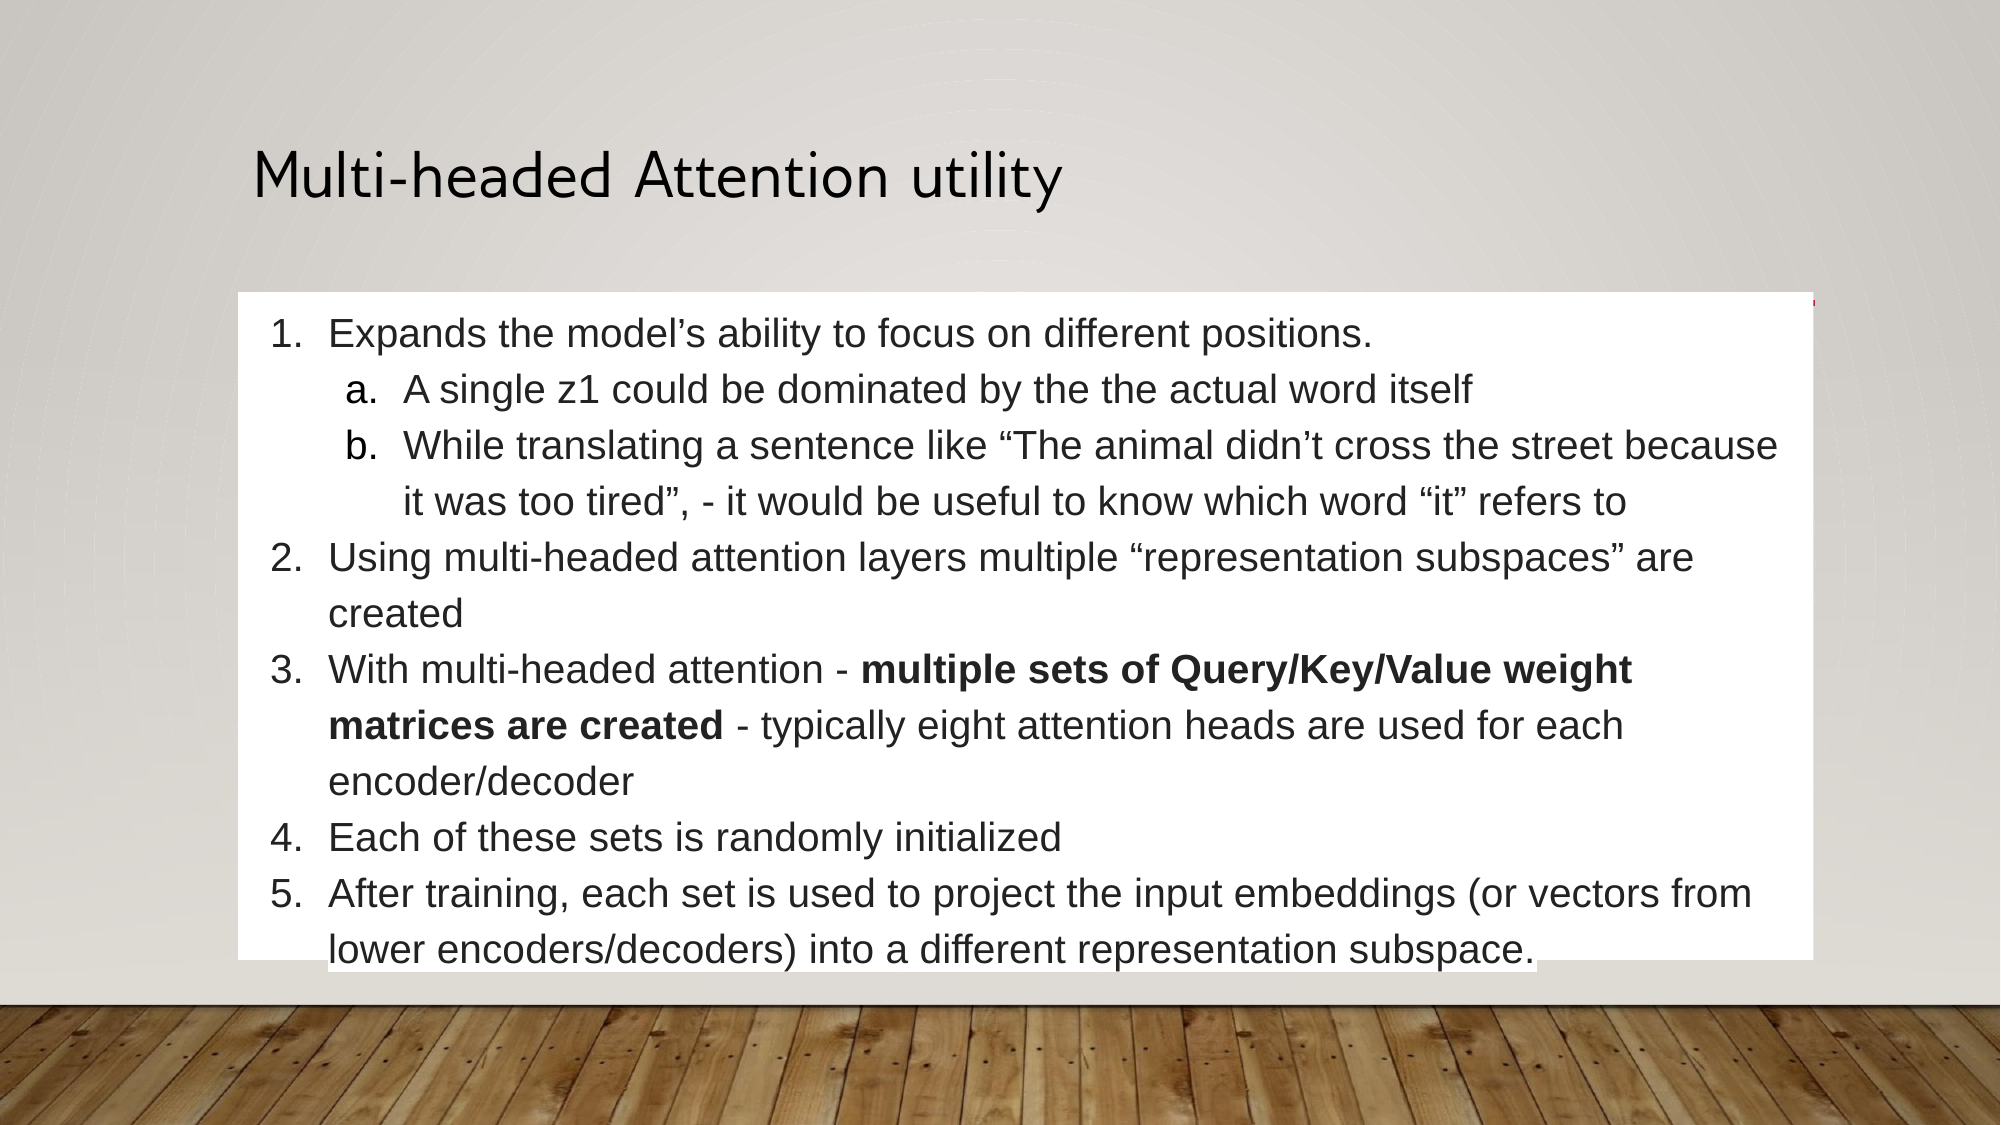

# Multi-headed Attention utility
Expands the model’s ability to focus on different positions.
A single z1 could be dominated by the the actual word itself
While translating a sentence like “The animal didn’t cross the street because it was too tired”, - it would be useful to know which word “it” refers to
Using multi-headed attention layers multiple “representation subspaces” are created
With multi-headed attention - multiple sets of Query/Key/Value weight matrices are created - typically eight attention heads are used for each encoder/decoder
Each of these sets is randomly initialized
After training, each set is used to project the input embeddings (or vectors from lower encoders/decoders) into a different representation subspace.